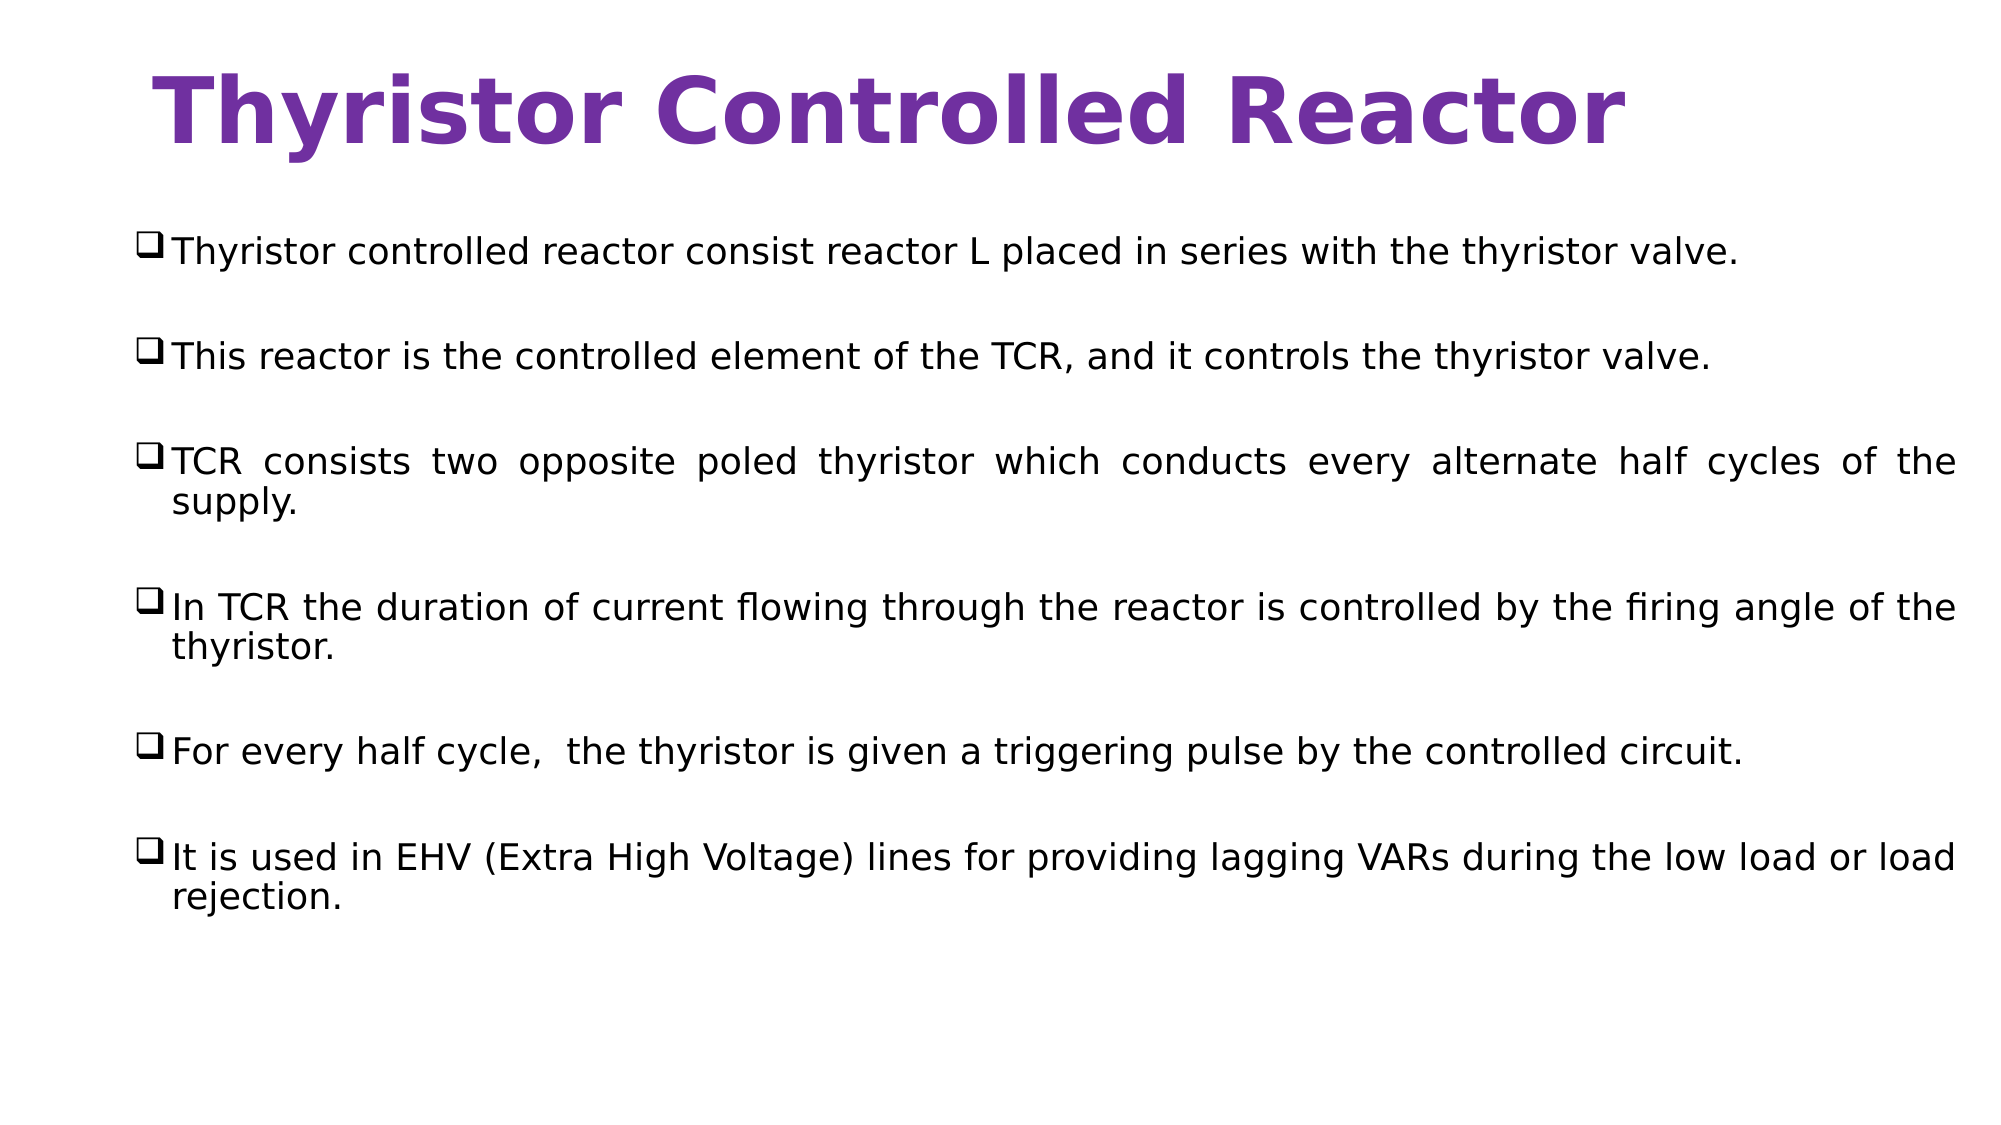

# Thyristor Controlled Reactor
Thyristor controlled reactor consist reactor L placed in series with the thyristor valve.

This reactor is the controlled element of the TCR, and it controls the thyristor valve.

TCR consists two opposite poled thyristor which conducts every alternate half cycles of the supply.

In TCR the duration of current flowing through the reactor is controlled by the firing angle of the thyristor.

For every half cycle,  the thyristor is given a triggering pulse by the controlled circuit.

It is used in EHV (Extra High Voltage) lines for providing lagging VARs during the low load or load rejection.